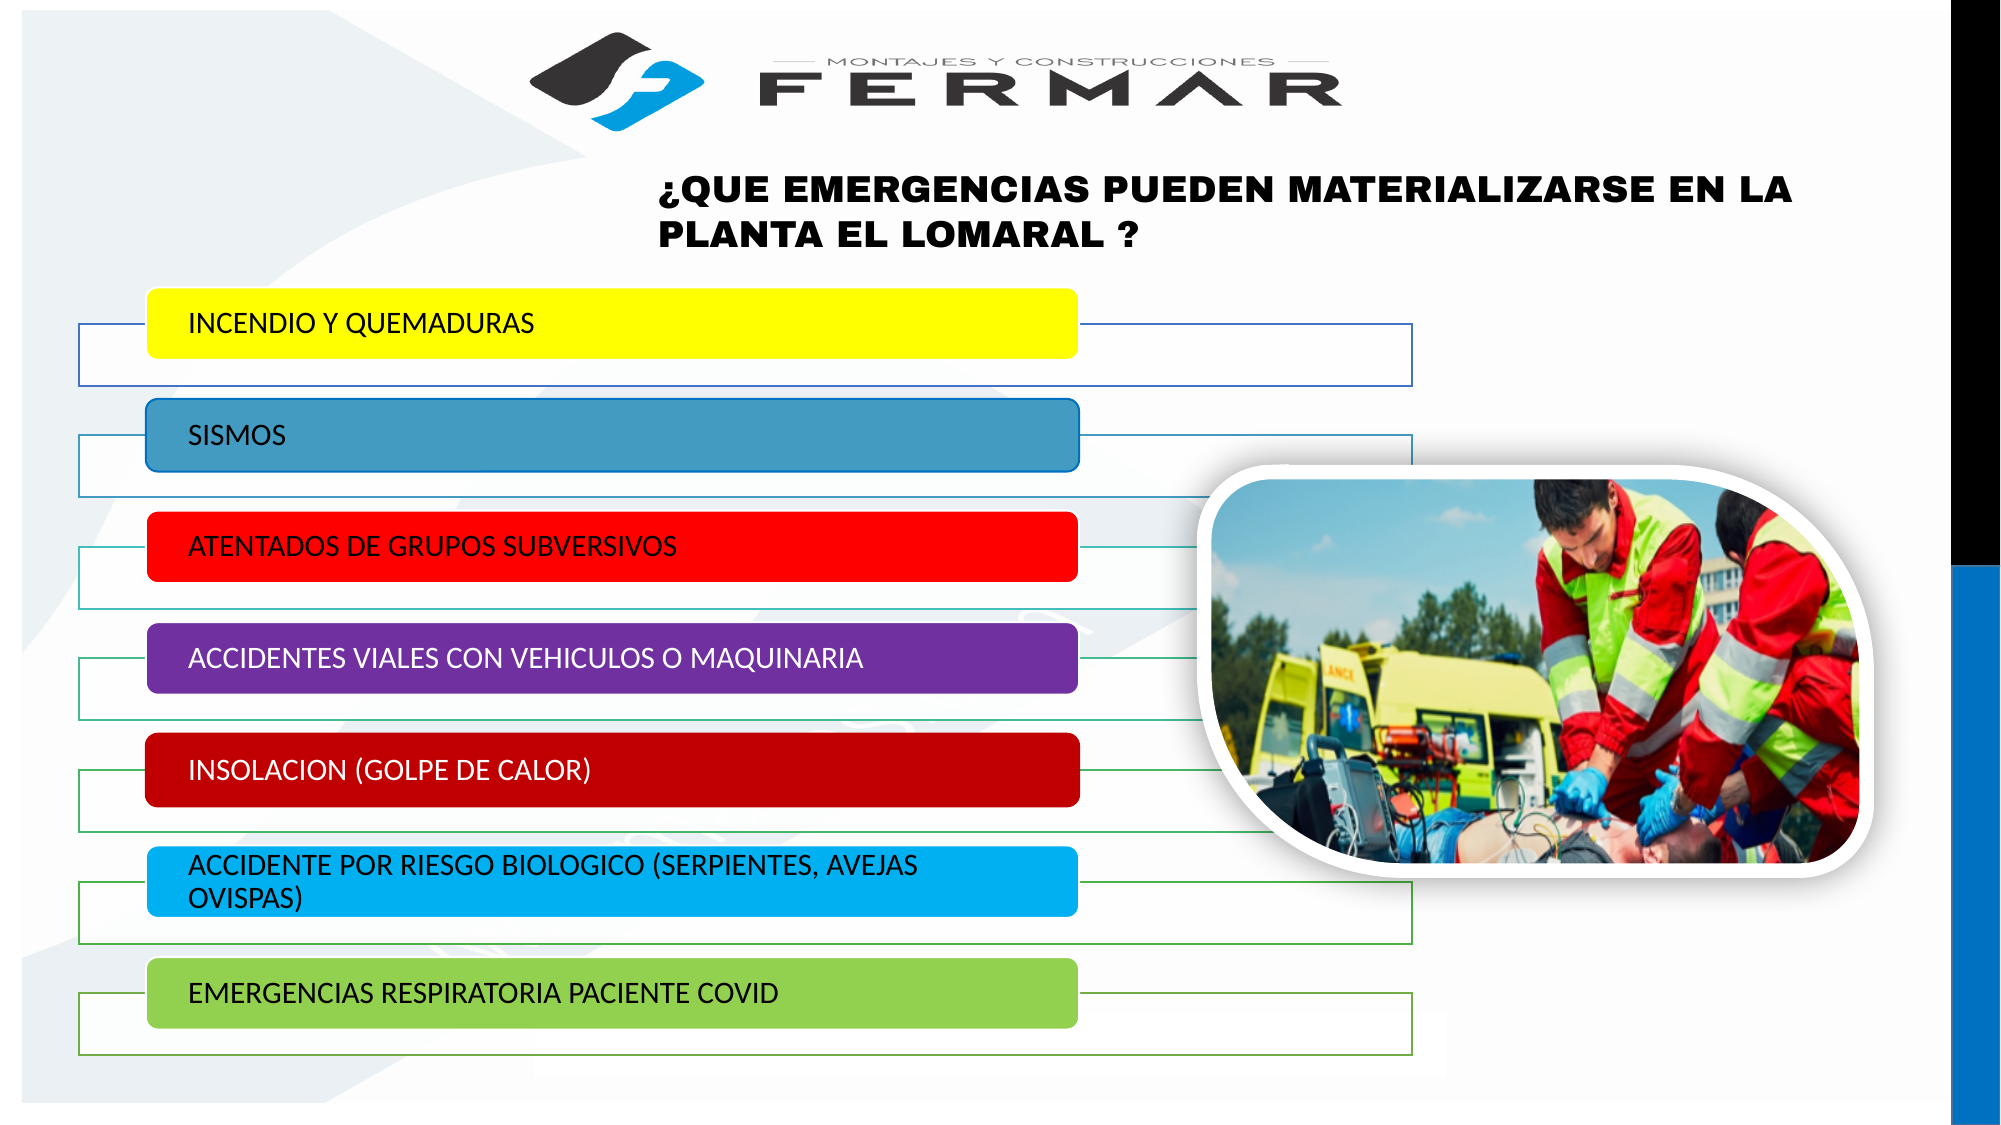

¿QUE EMERGENCIAS PUEDEN MATERIALIZARSE EN LA PLANTA EL LOMARAL ?
INCENDIO Y QUEMADURAS
SISMOS
ATENTADOS DE GRUPOS SUBVERSIVOS
ACCIDENTES VIALES CON VEHICULOS O MAQUINARIA
INSOLACION (GOLPE DE CALOR)
ACCIDENTE POR RIESGO BIOLOGICO (SERPIENTES, AVEJAS OVISPAS)
EMERGENCIAS RESPIRATORIA PACIENTE COVID